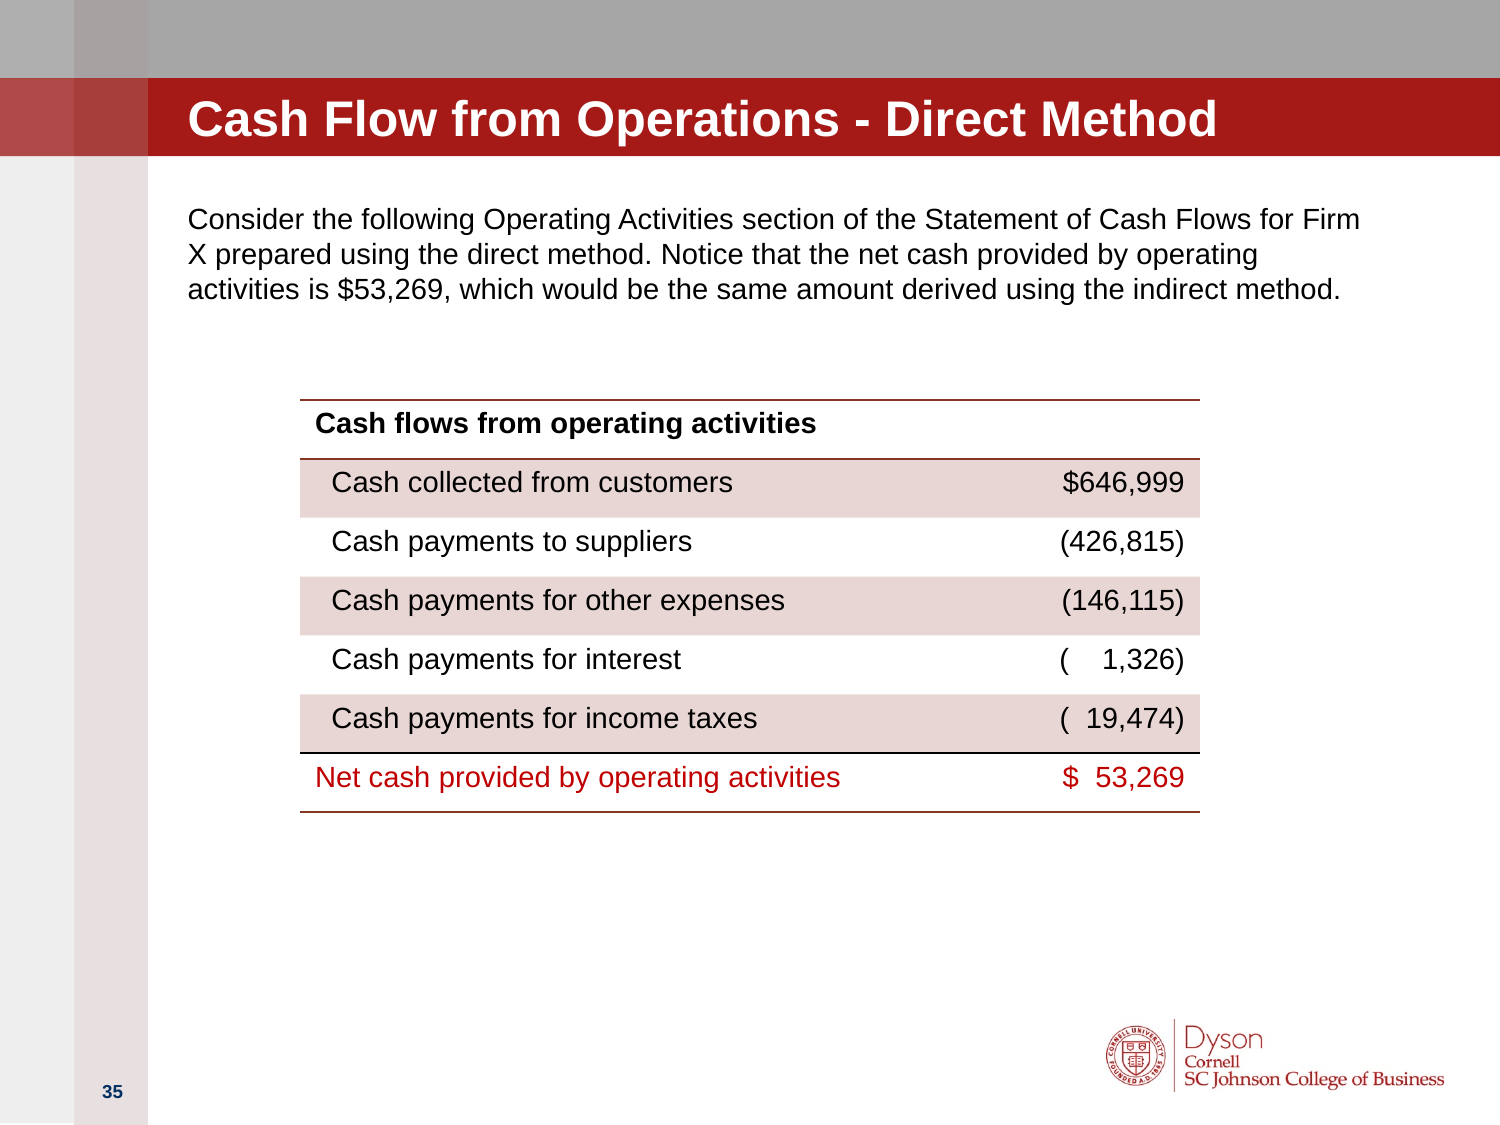

# Cash Flow from Operations - Direct Method
Consider the following Operating Activities section of the Statement of Cash Flows for Firm X prepared using the direct method. Notice that the net cash provided by operating activities is $53,269, which would be the same amount derived using the indirect method.
| Cash flows from operating activities |  |
| --- | --- |
| Cash collected from customers | $646,999 |
| Cash payments to suppliers | (426,815) |
| Cash payments for other expenses | (146,115) |
| Cash payments for interest | ( 1,326) |
| Cash payments for income taxes | ( 19,474) |
| Net cash provided by operating activities | $ 53,269 |
35